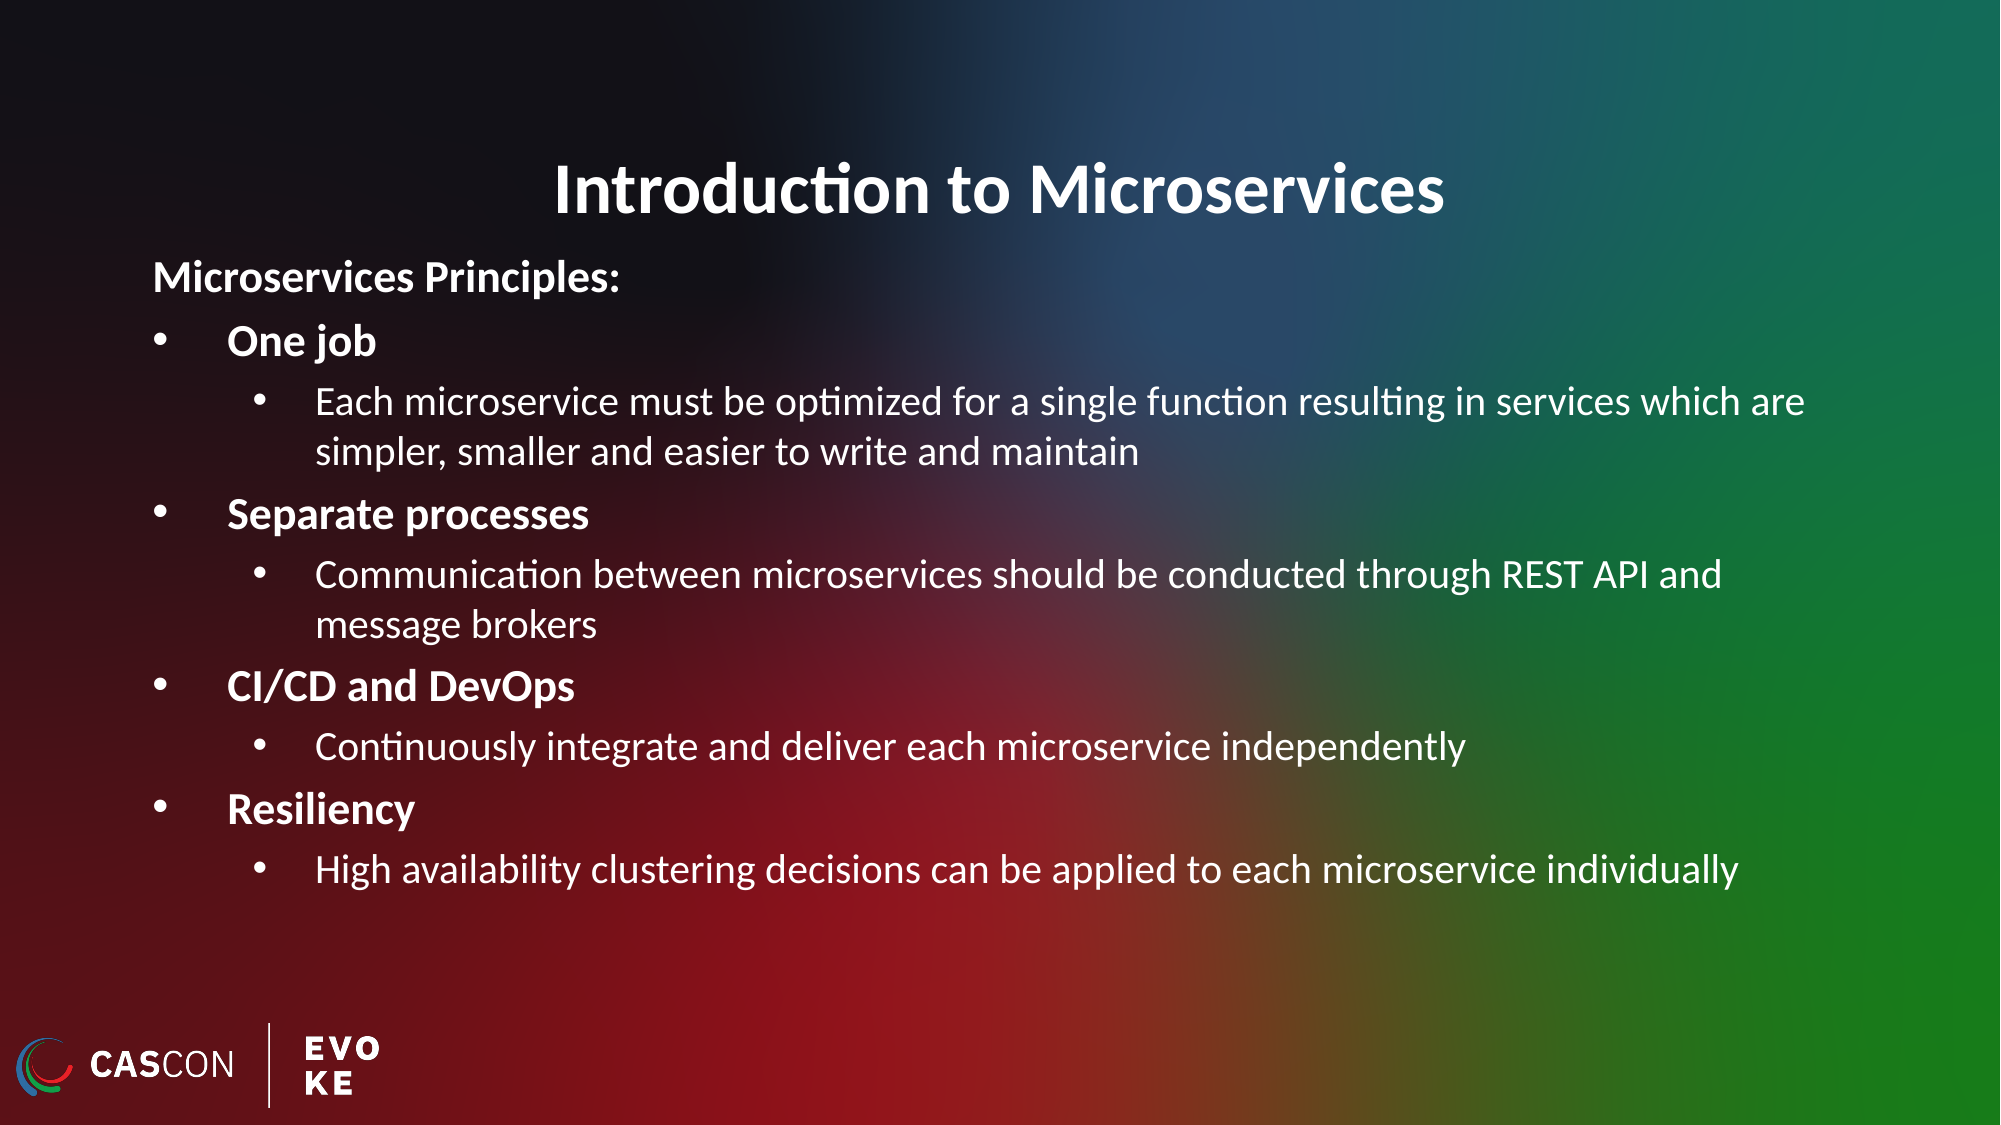

# Introduction to Microservices
Microservices Principles:
One job
Each microservice must be optimized for a single function resulting in services which are simpler, smaller and easier to write and maintain
Separate processes
Communication between microservices should be conducted through REST API and message brokers
CI/CD and DevOps
Continuously integrate and deliver each microservice independently
Resiliency
High availability clustering decisions can be applied to each microservice individually